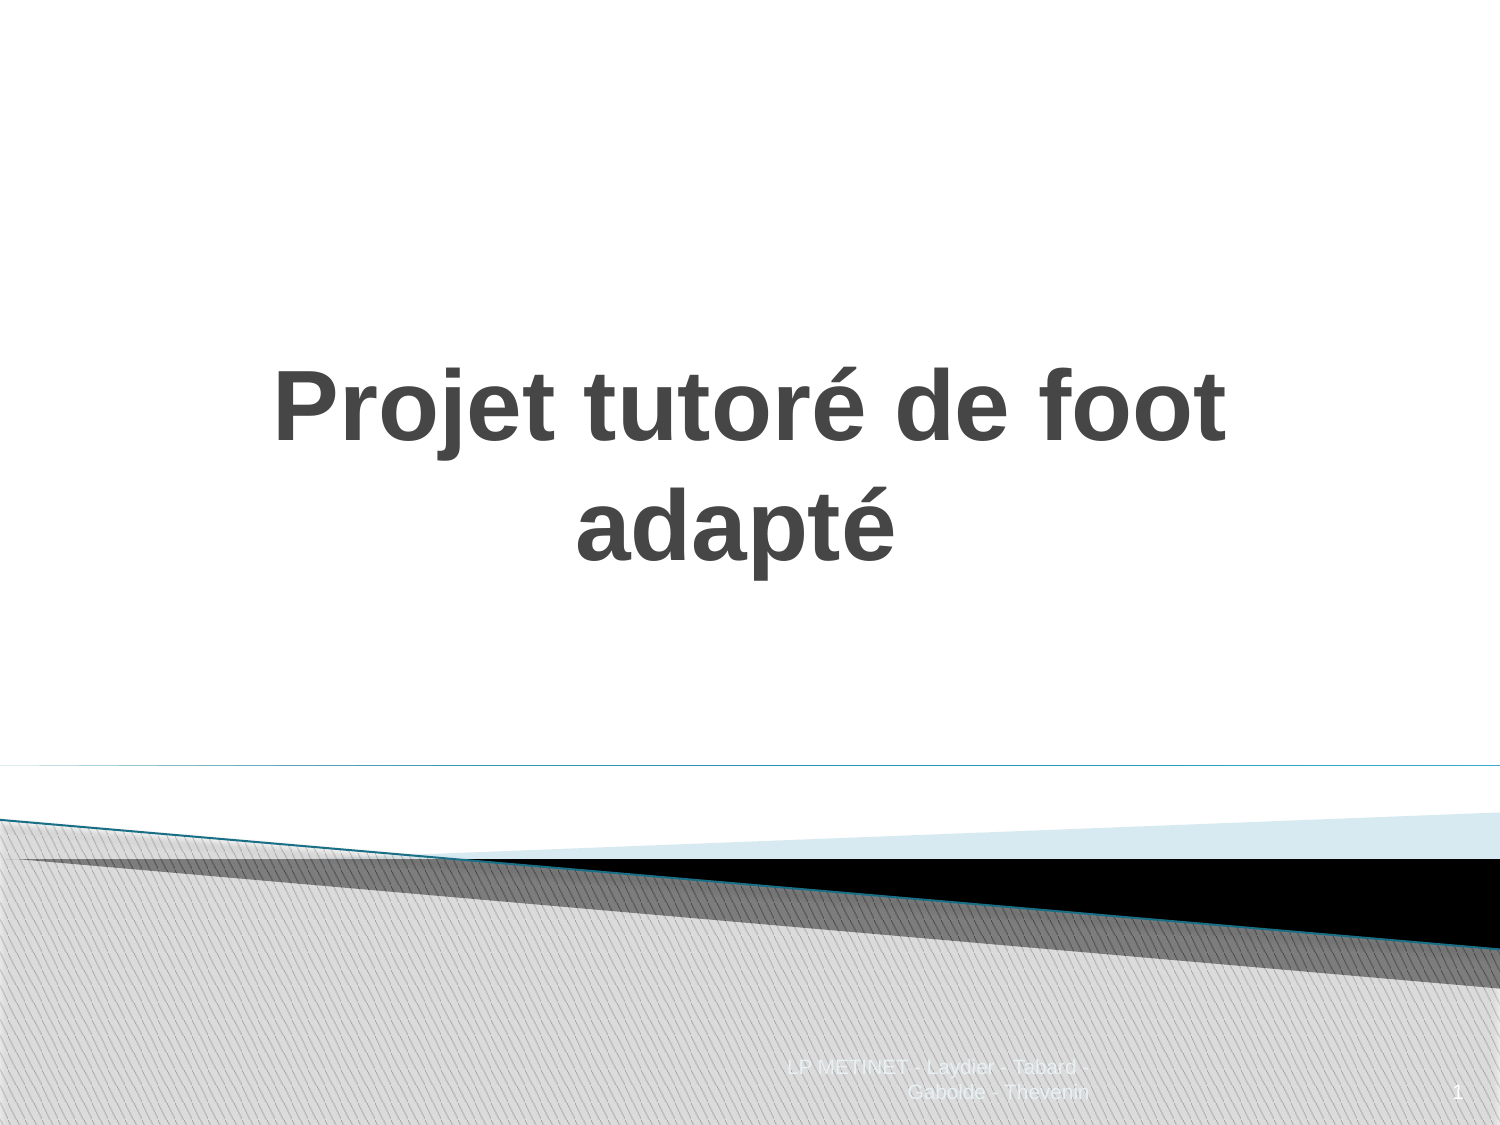

# Projet tutoré de foot adapté
LP METINET - Laydier - Tabard - Gabolde - Thevenin
1